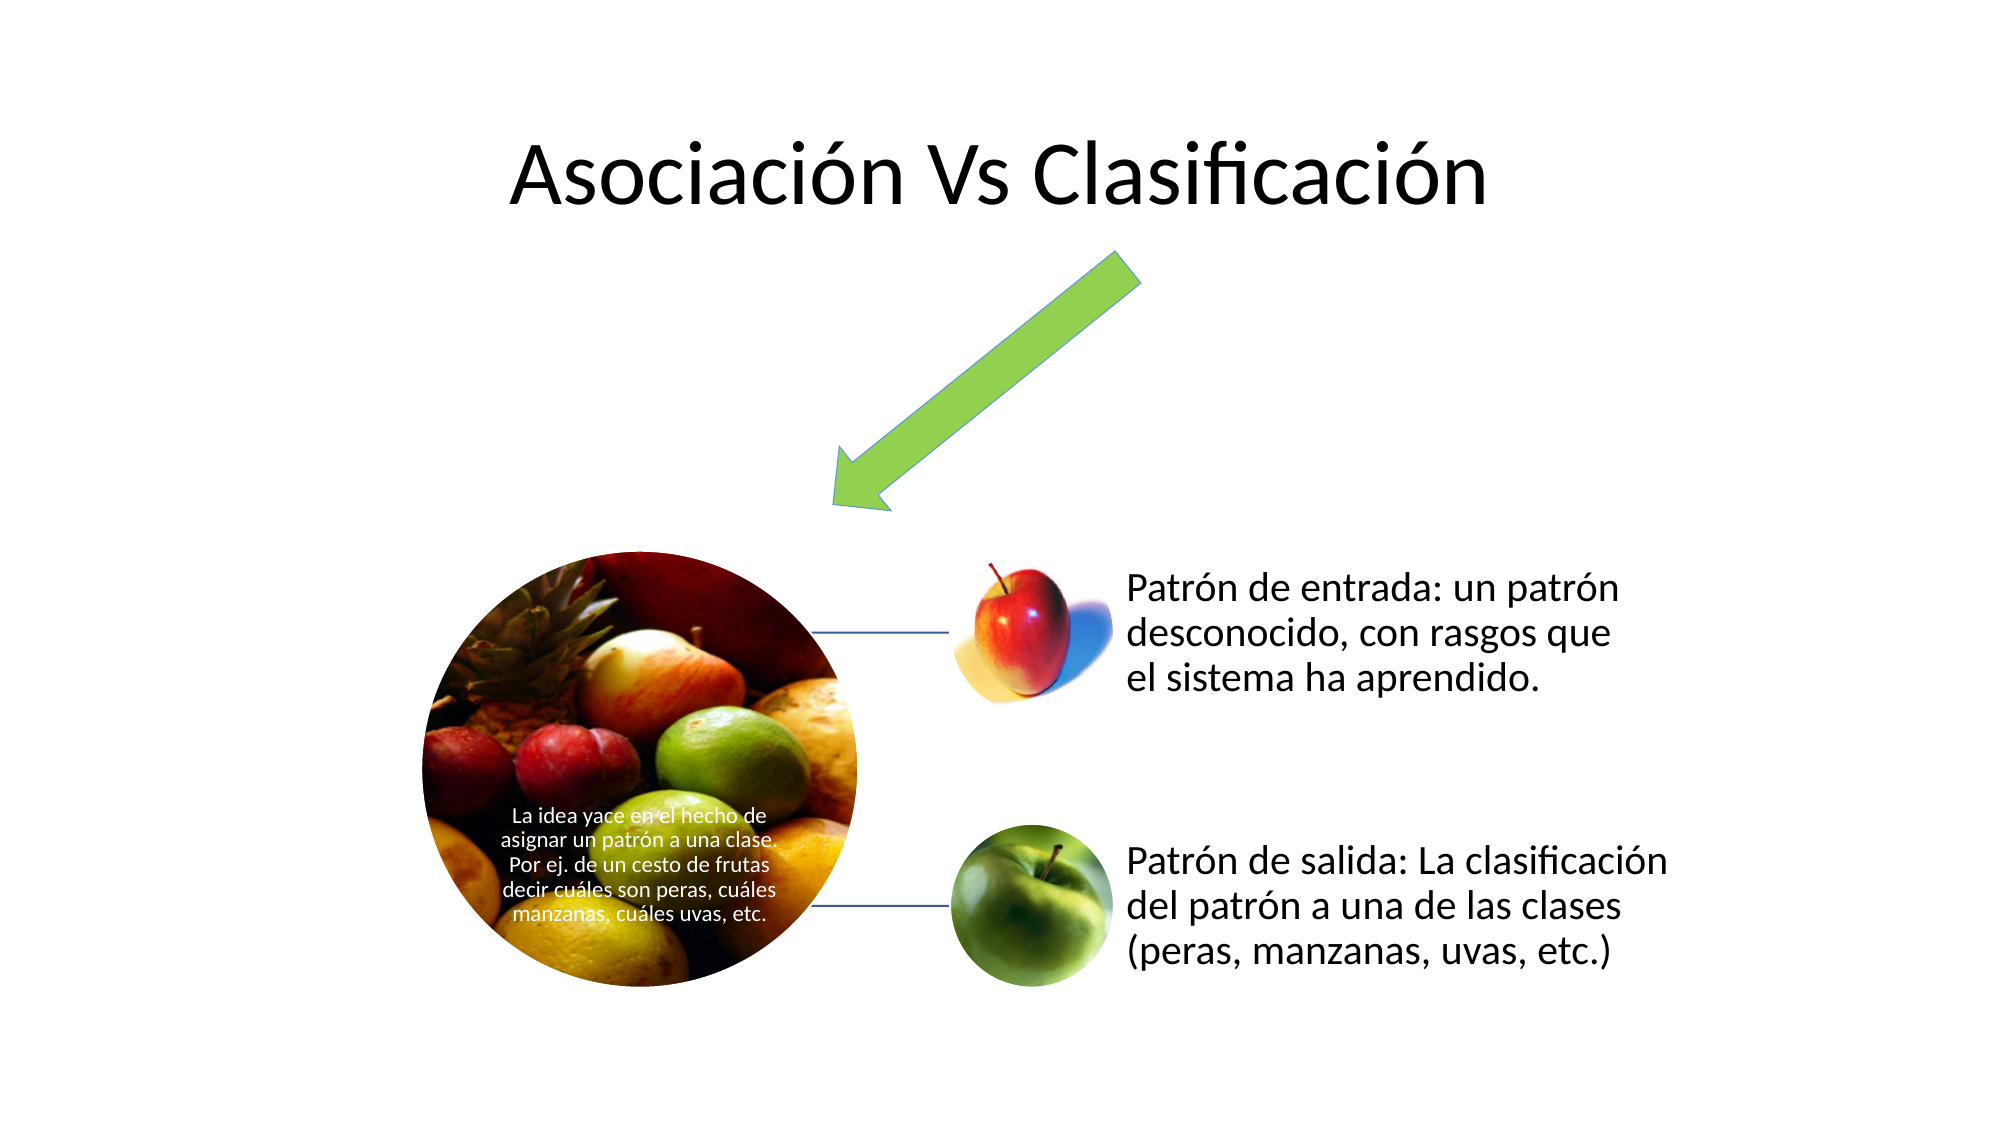

Asociación Vs Clasificación

La idea yace en el hecho de asignar un patrón a una clase. Por ej. de un cesto de frutas decir cuáles son peras, cuáles manzanas, cuáles uvas, etc.
Patrón de entrada: un patrón desconocido, con rasgos que el sistema ha aprendido.
Patrón de salida: La clasificación del patrón a una de las clases (peras, manzanas, uvas, etc.)